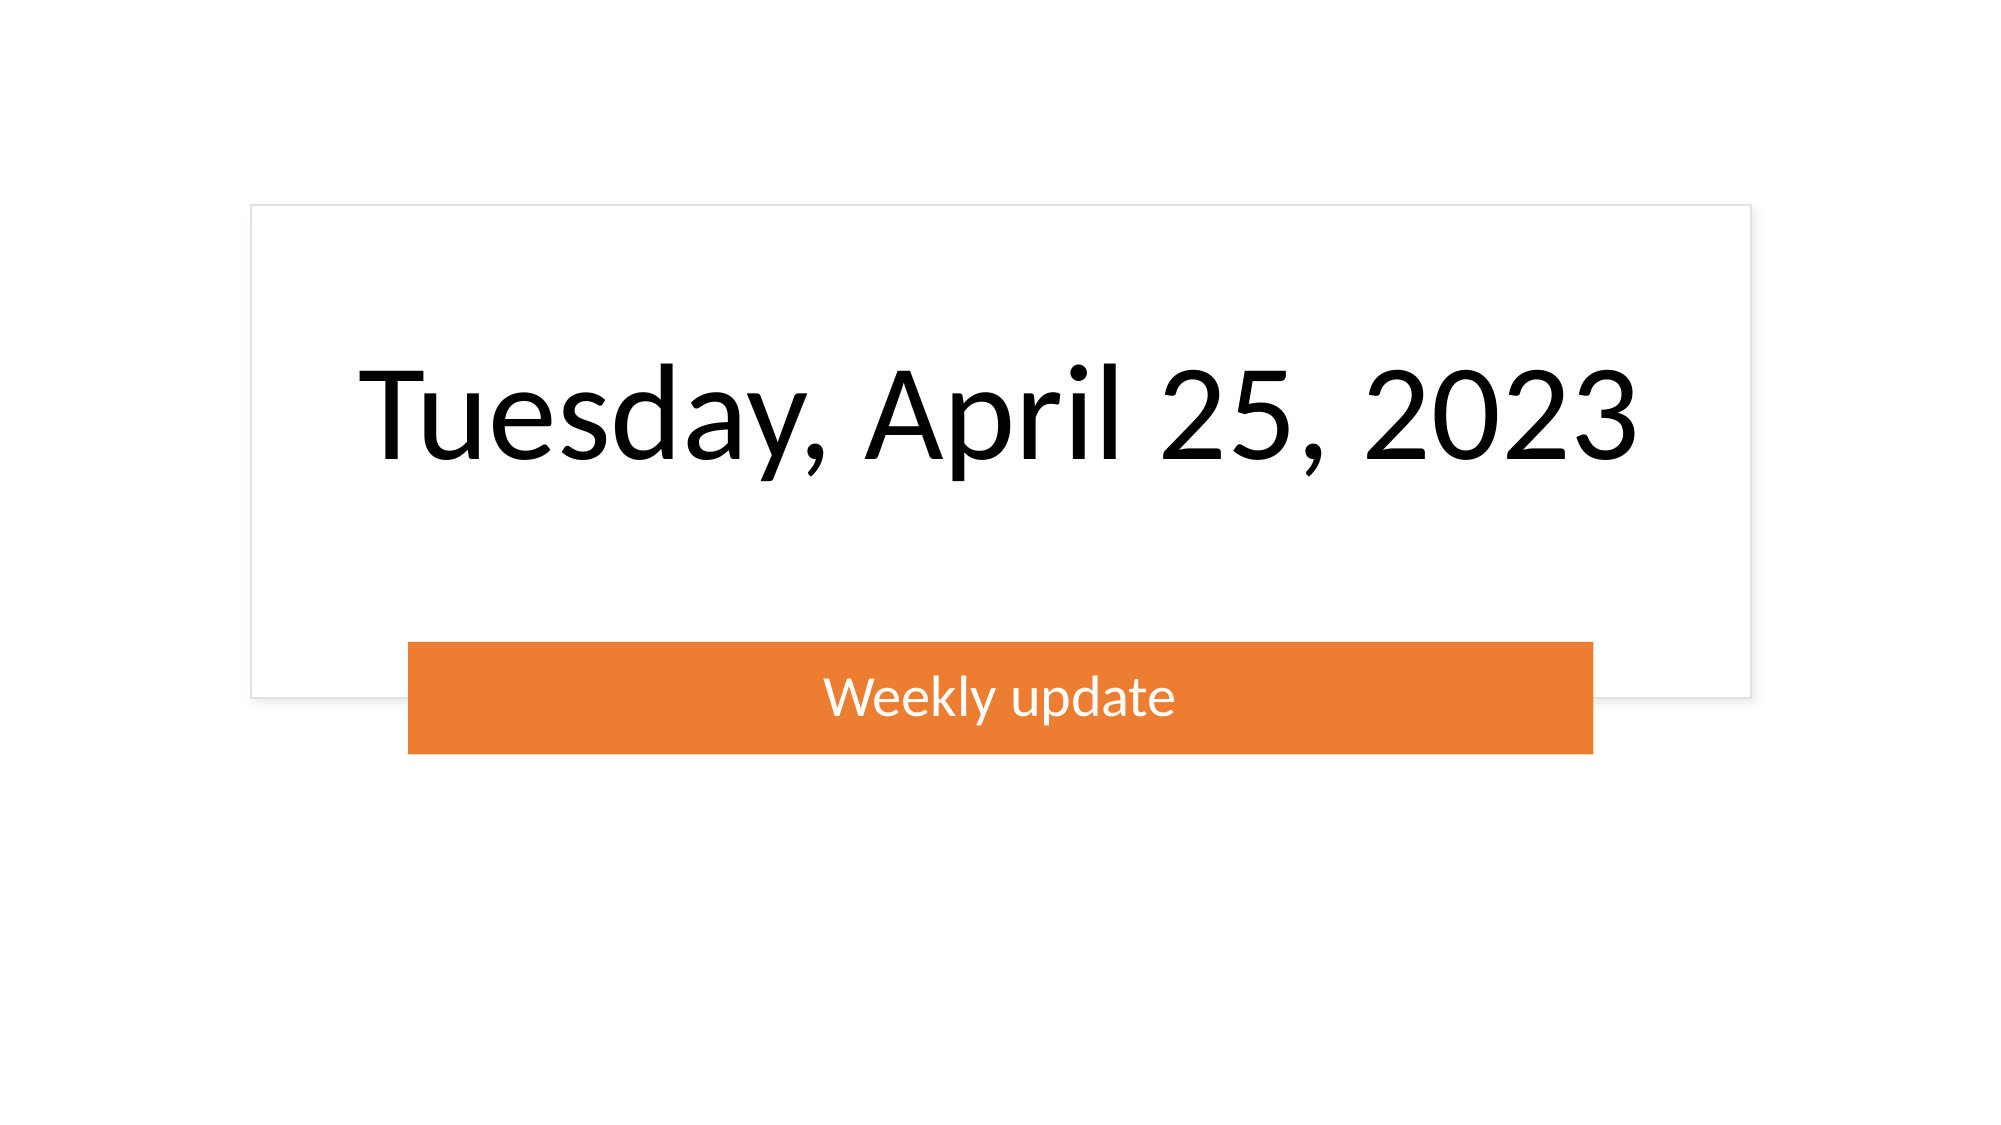

# Tuesday, April 25, 2023

Weekly update